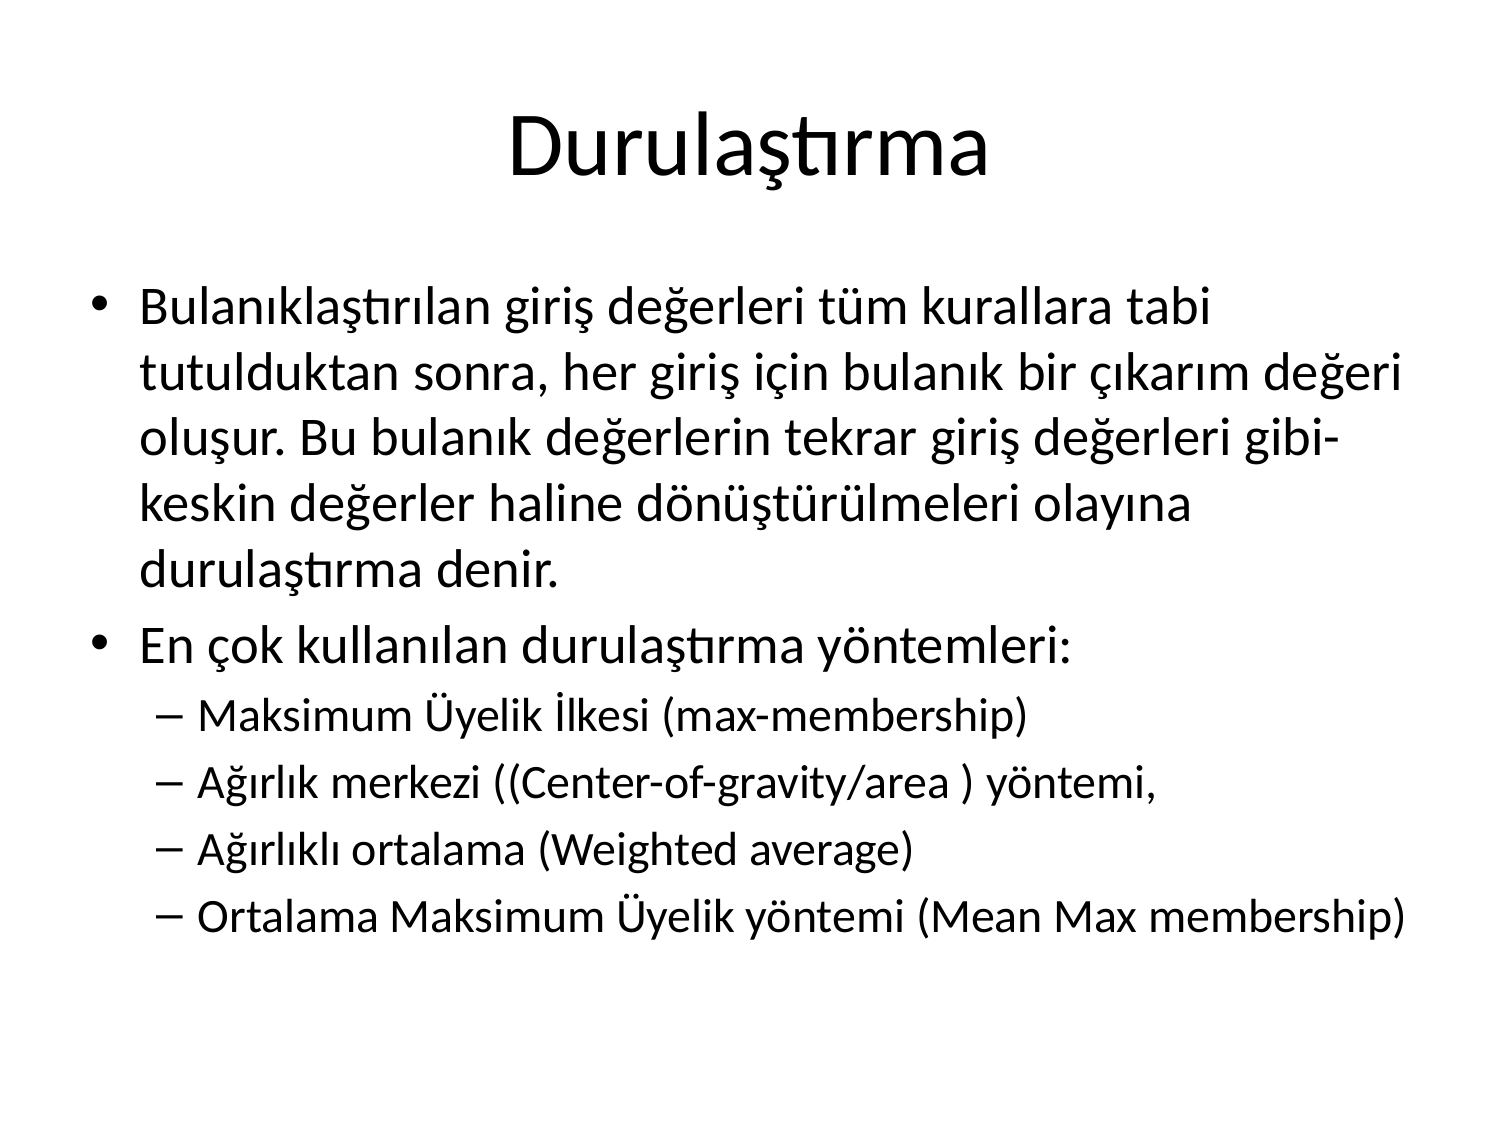

# Durulaştırma
Bulanıklaştırılan giriş değerleri tüm kurallara tabi tutulduktan sonra, her giriş için bulanık bir çıkarım değeri oluşur. Bu bulanık değerlerin tekrar giriş değerleri gibi-keskin değerler haline dönüştürülmeleri olayına durulaştırma denir.
En çok kullanılan durulaştırma yöntemleri:
Maksimum Üyelik İlkesi (max-membership)
Ağırlık merkezi ((Center-of-gravity/area ) yöntemi,
Ağırlıklı ortalama (Weighted average)
Ortalama Maksimum Üyelik yöntemi (Mean Max membership)